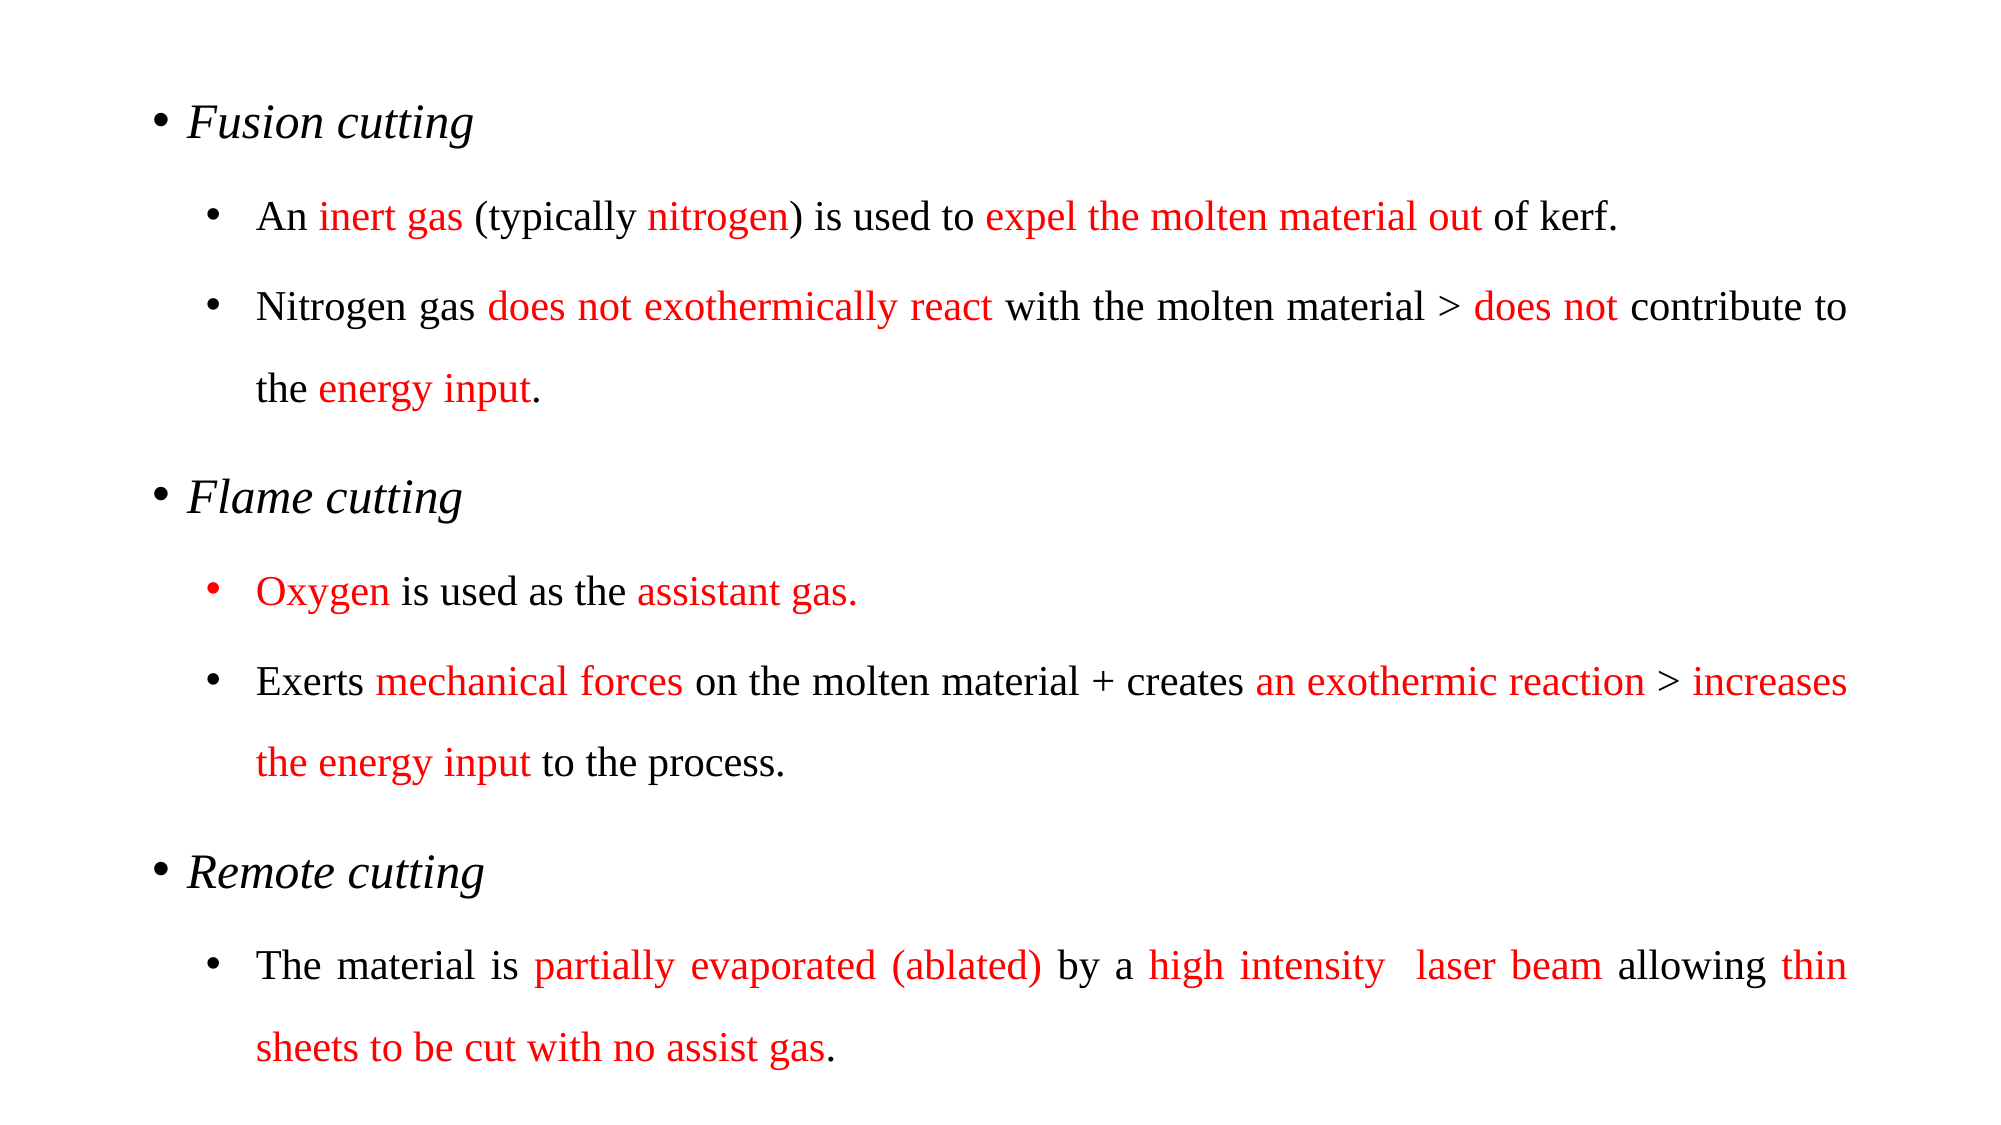

Fusion cutting
An inert gas (typically nitrogen) is used to expel the molten material out of kerf.
Nitrogen gas does not exothermically react with the molten material > does not contribute to the energy input.
Flame cutting
Oxygen is used as the assistant gas.
Exerts mechanical forces on the molten material + creates an exothermic reaction > increases the energy input to the process.
Remote cutting
The material is partially evaporated (ablated) by a high intensity  laser beam allowing thin sheets to be cut with no assist gas.